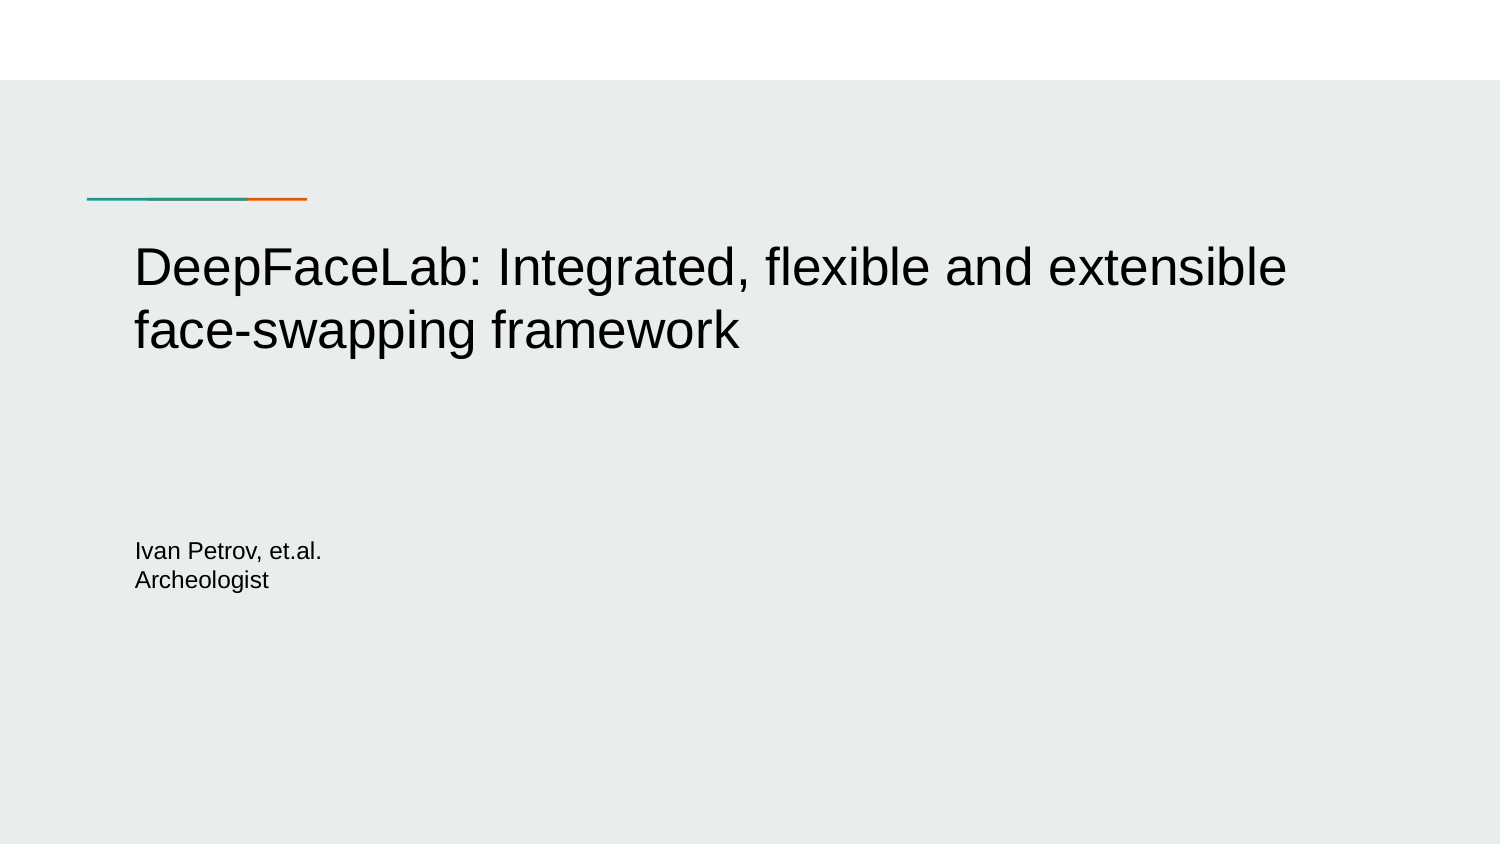

# DeepFaceLab: Integrated, flexible and extensible face-swapping framework
Ivan Petrov, et.al.
Archeologist